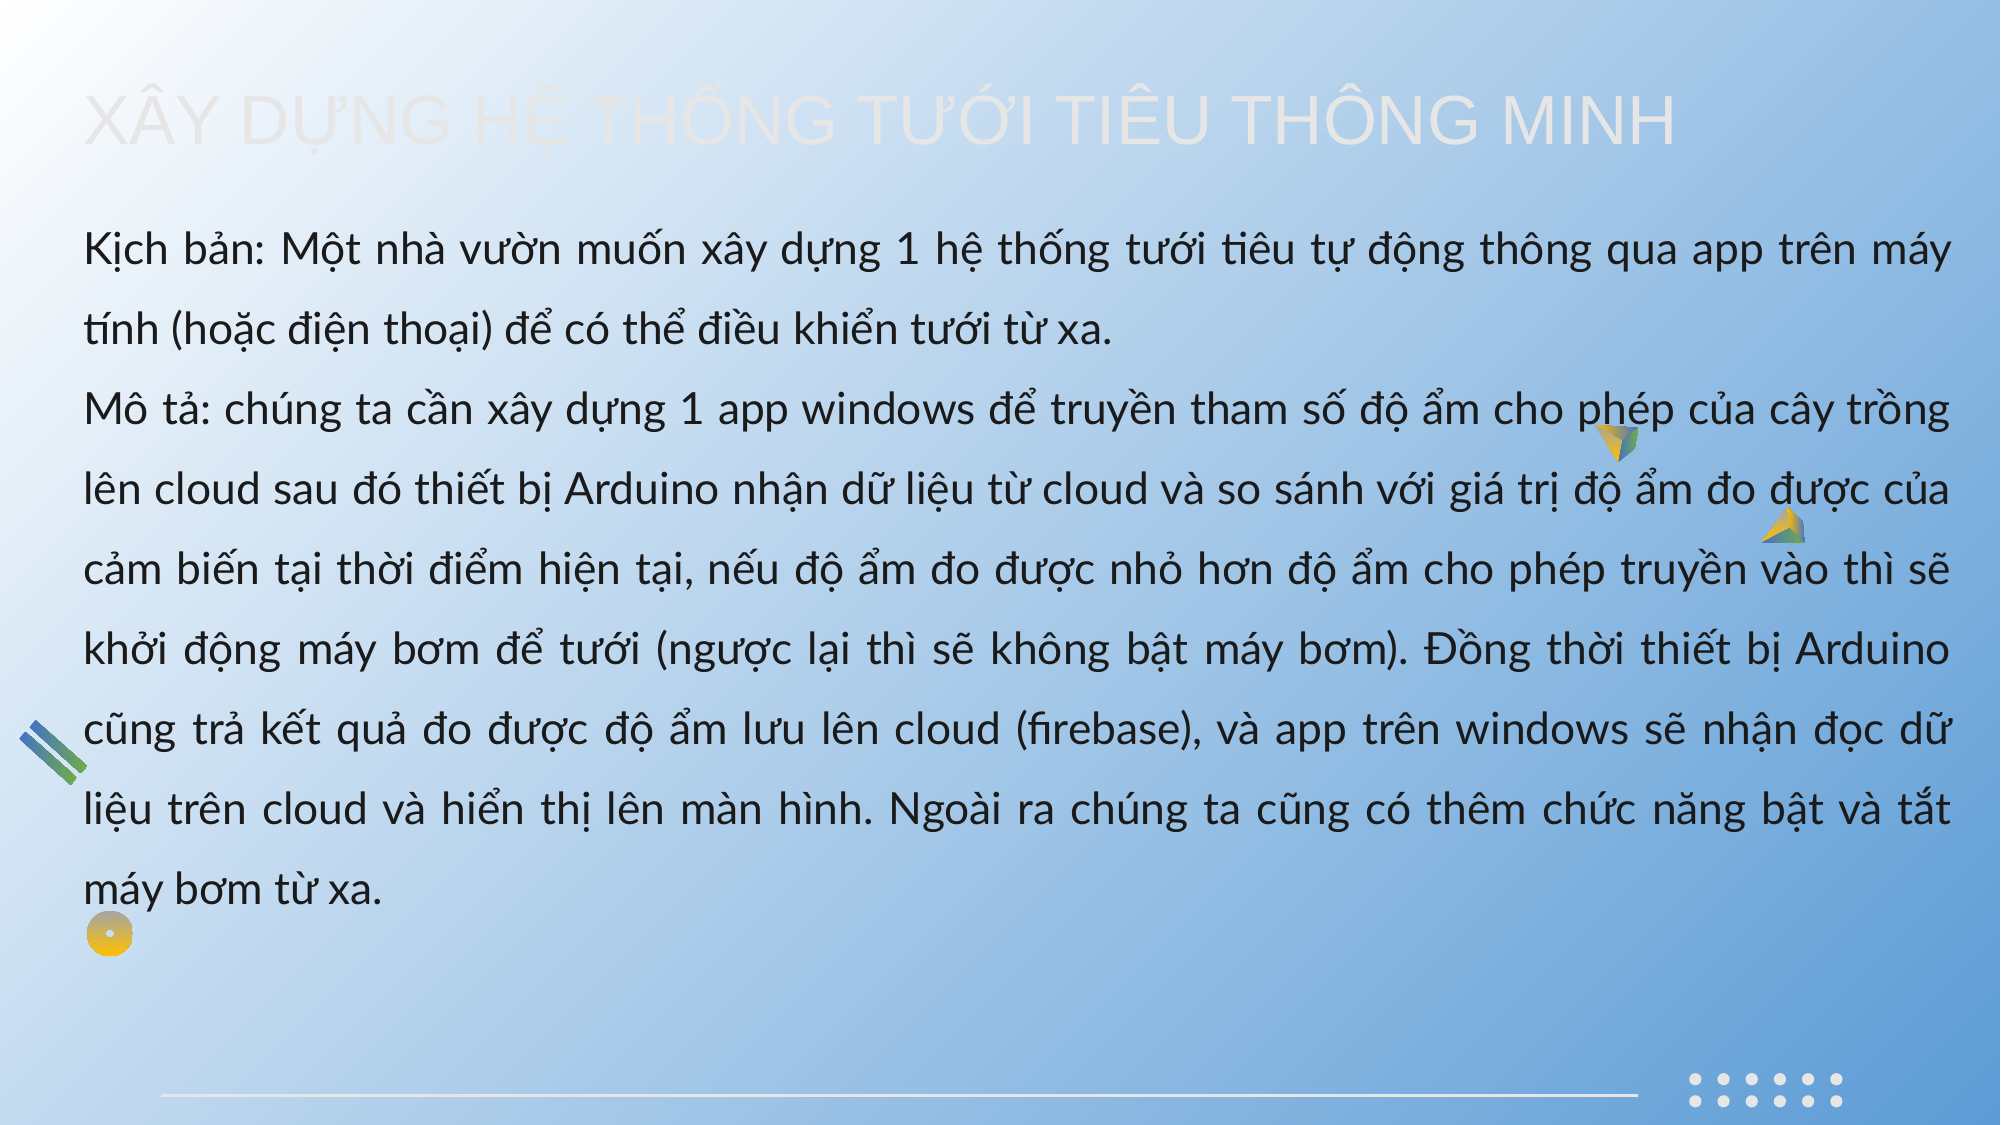

# XÂY DỰNG HỆ THỐNG TƯỚI TIÊU THÔNG MINH
Kịch bản: Một nhà vườn muốn xây dựng 1 hệ thống tưới tiêu tự động thông qua app trên máy tính (hoặc điện thoại) để có thể điều khiển tưới từ xa.
Mô tả: chúng ta cần xây dựng 1 app windows để truyền tham số độ ẩm cho phép của cây trồng lên cloud sau đó thiết bị Arduino nhận dữ liệu từ cloud và so sánh với giá trị độ ẩm đo được của cảm biến tại thời điểm hiện tại, nếu độ ẩm đo được nhỏ hơn độ ẩm cho phép truyền vào thì sẽ khởi động máy bơm để tưới (ngược lại thì sẽ không bật máy bơm). Đồng thời thiết bị Arduino cũng trả kết quả đo được độ ẩm lưu lên cloud (firebase), và app trên windows sẽ nhận đọc dữ liệu trên cloud và hiển thị lên màn hình. Ngoài ra chúng ta cũng có thêm chức năng bật và tắt máy bơm từ xa.